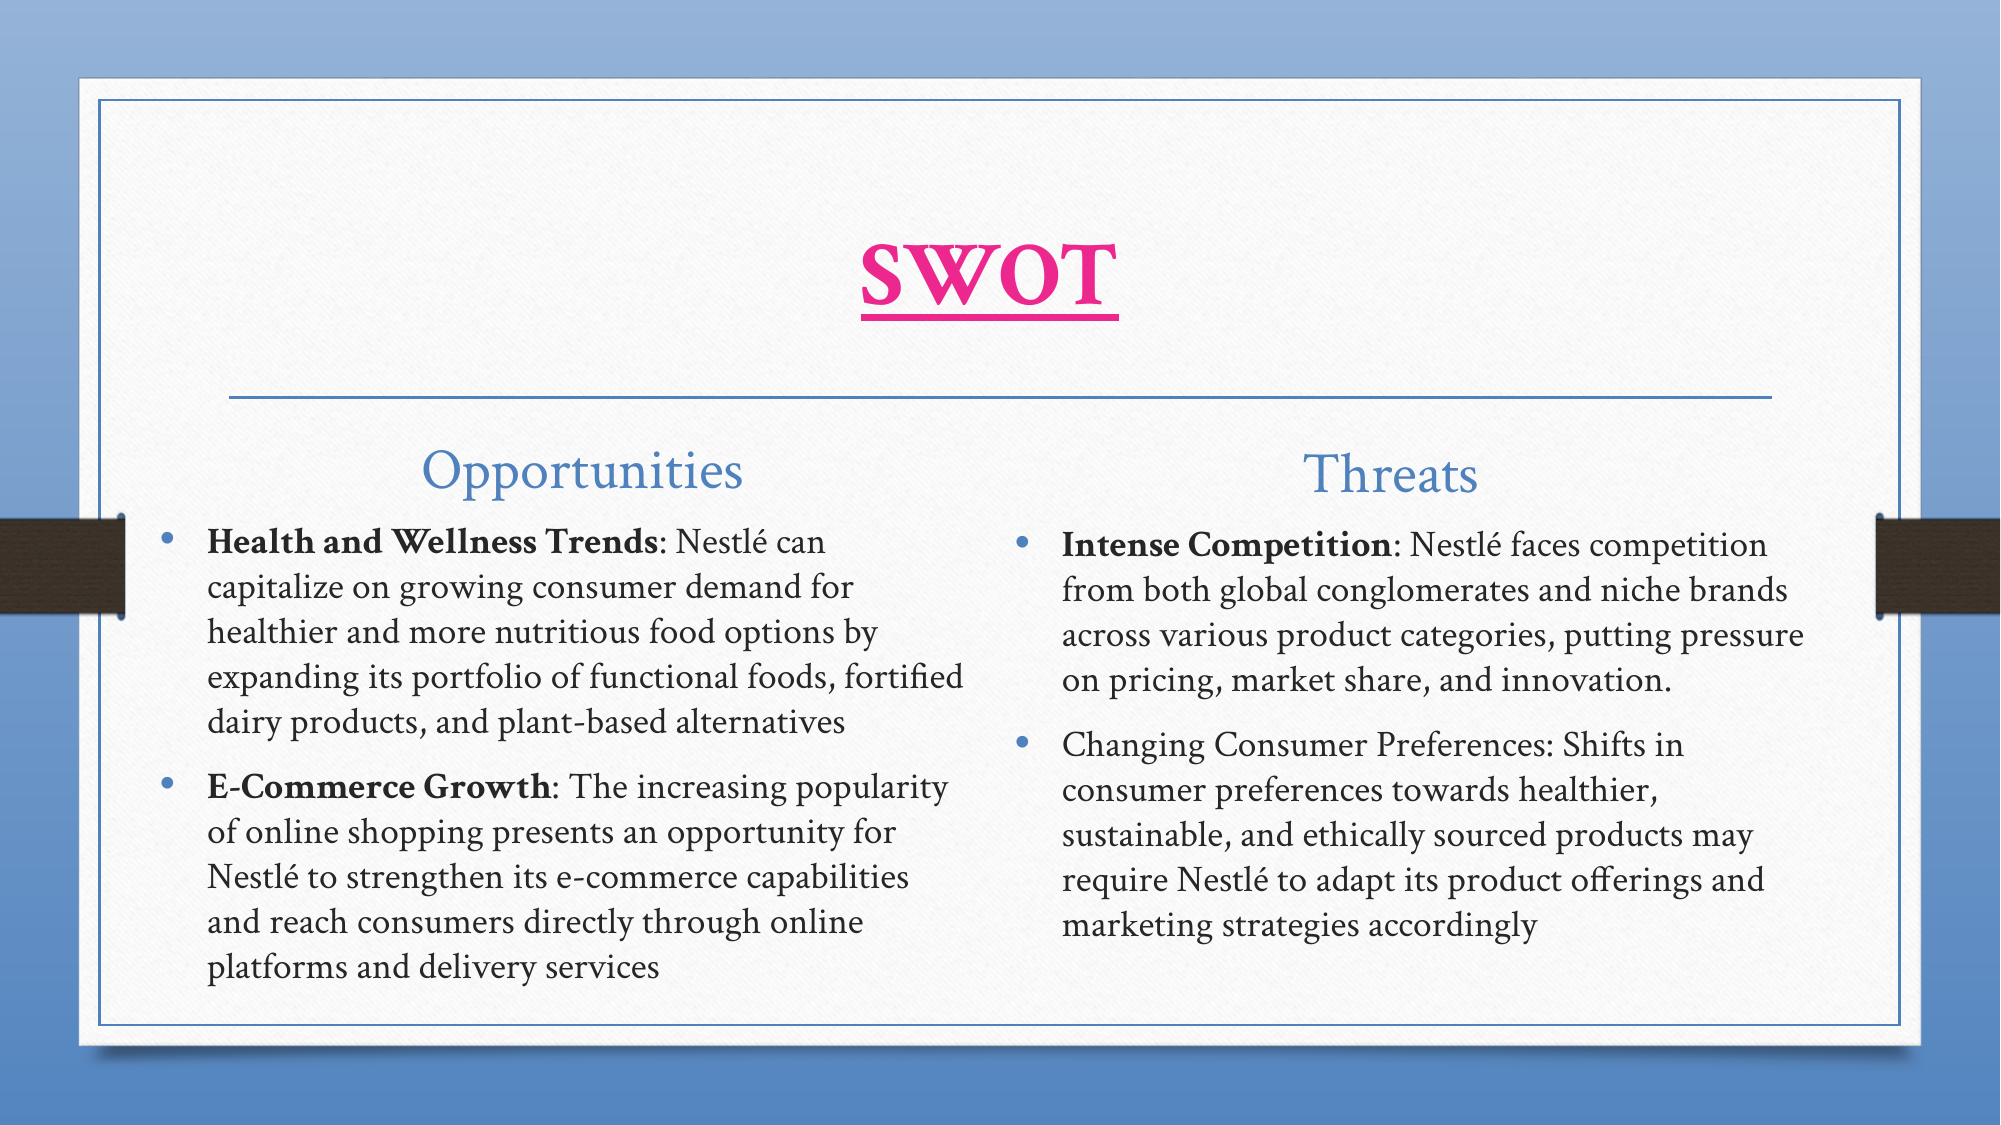

# SWOT
Opportunities
Threats
Health and Wellness Trends: Nestlé can capitalize on growing consumer demand for healthier and more nutritious food options by expanding its portfolio of functional foods, fortified dairy products, and plant-based alternatives
E-Commerce Growth: The increasing popularity of online shopping presents an opportunity for Nestlé to strengthen its e-commerce capabilities and reach consumers directly through online platforms and delivery services
Intense Competition: Nestlé faces competition from both global conglomerates and niche brands across various product categories, putting pressure on pricing, market share, and innovation.
Changing Consumer Preferences: Shifts in consumer preferences towards healthier, sustainable, and ethically sourced products may require Nestlé to adapt its product offerings and marketing strategies accordingly